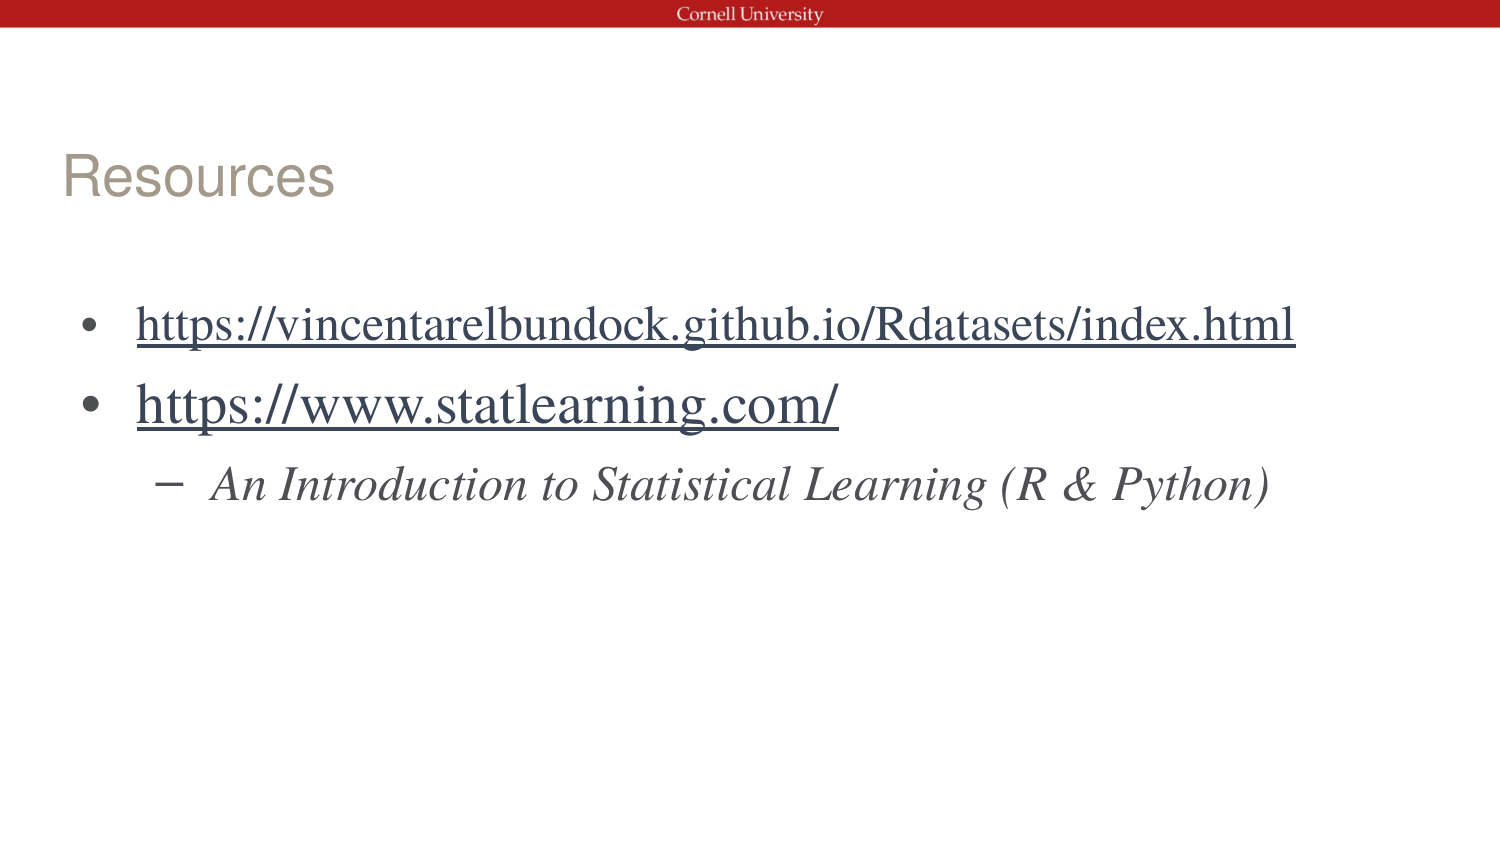

# Resources

https://vincentarelbundock.github.io/Rdatasets/index.html
https://www.statlearning.com/
An Introduction to Statistical Learning (R & Python)